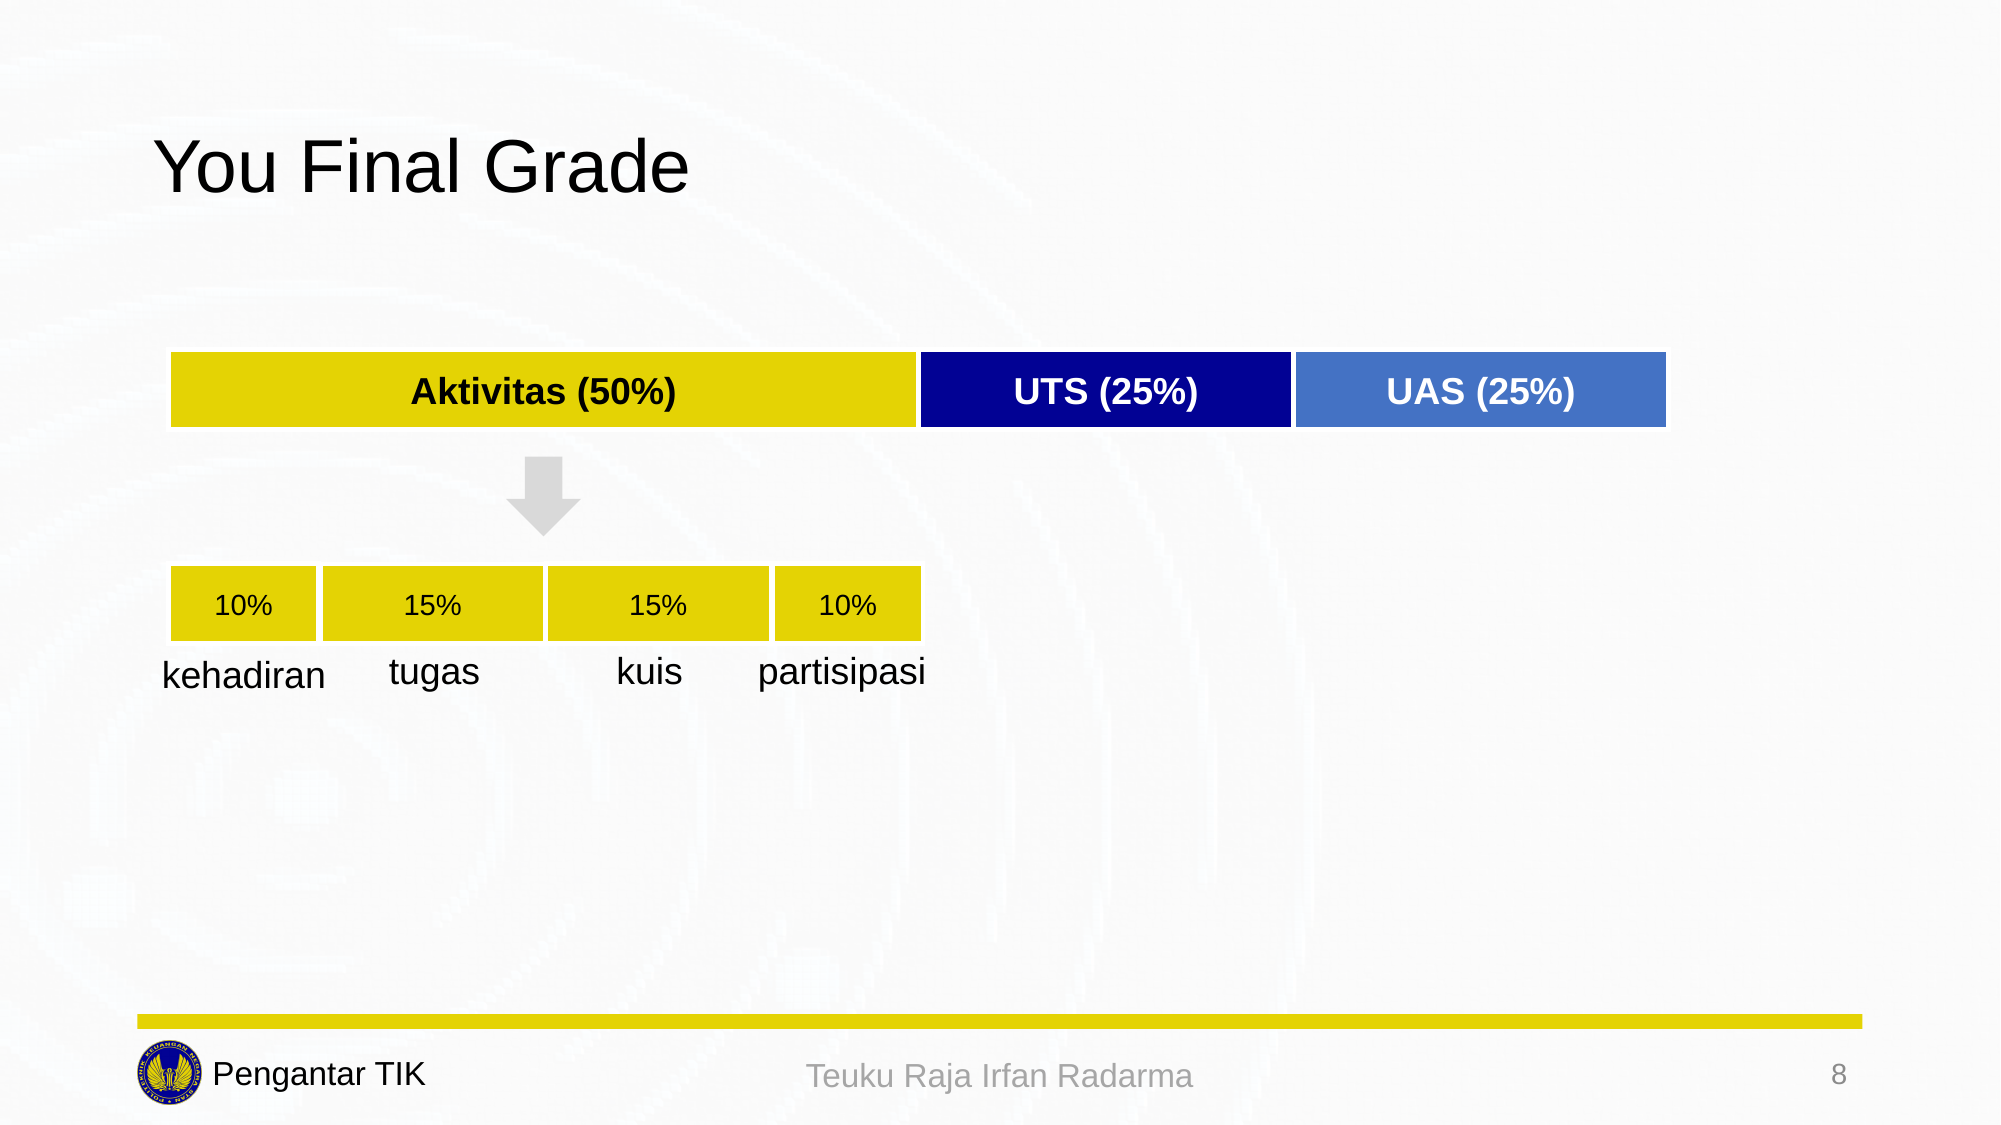

# You Final Grade
Aktivitas (50%)
UTS (25%)
UAS (25%)

10%
15%
10%
15%
partisipasi
tugas
kuis
kehadiran
8